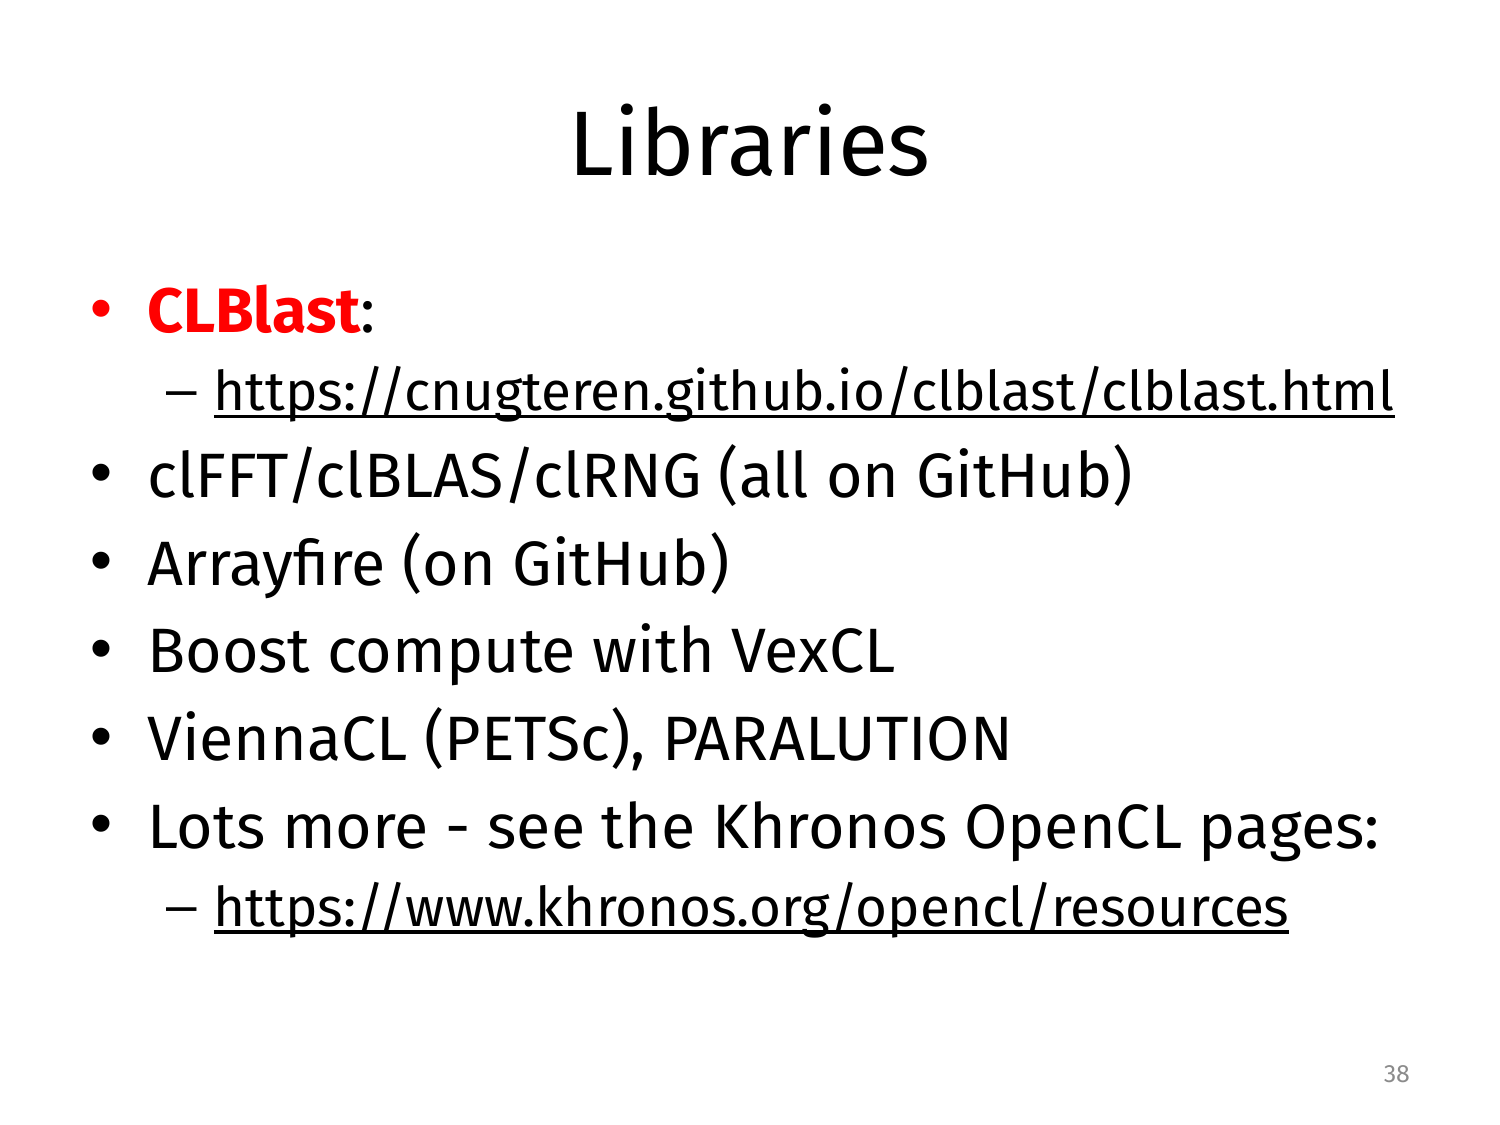

# Libraries
CLBlast:
https://cnugteren.github.io/clblast/clblast.html
clFFT/clBLAS/clRNG (all on GitHub)
Arrayfire (on GitHub)
Boost compute with VexCL
ViennaCL (PETSc), PARALUTION
Lots more - see the Khronos OpenCL pages:
https://www.khronos.org/opencl/resources
38